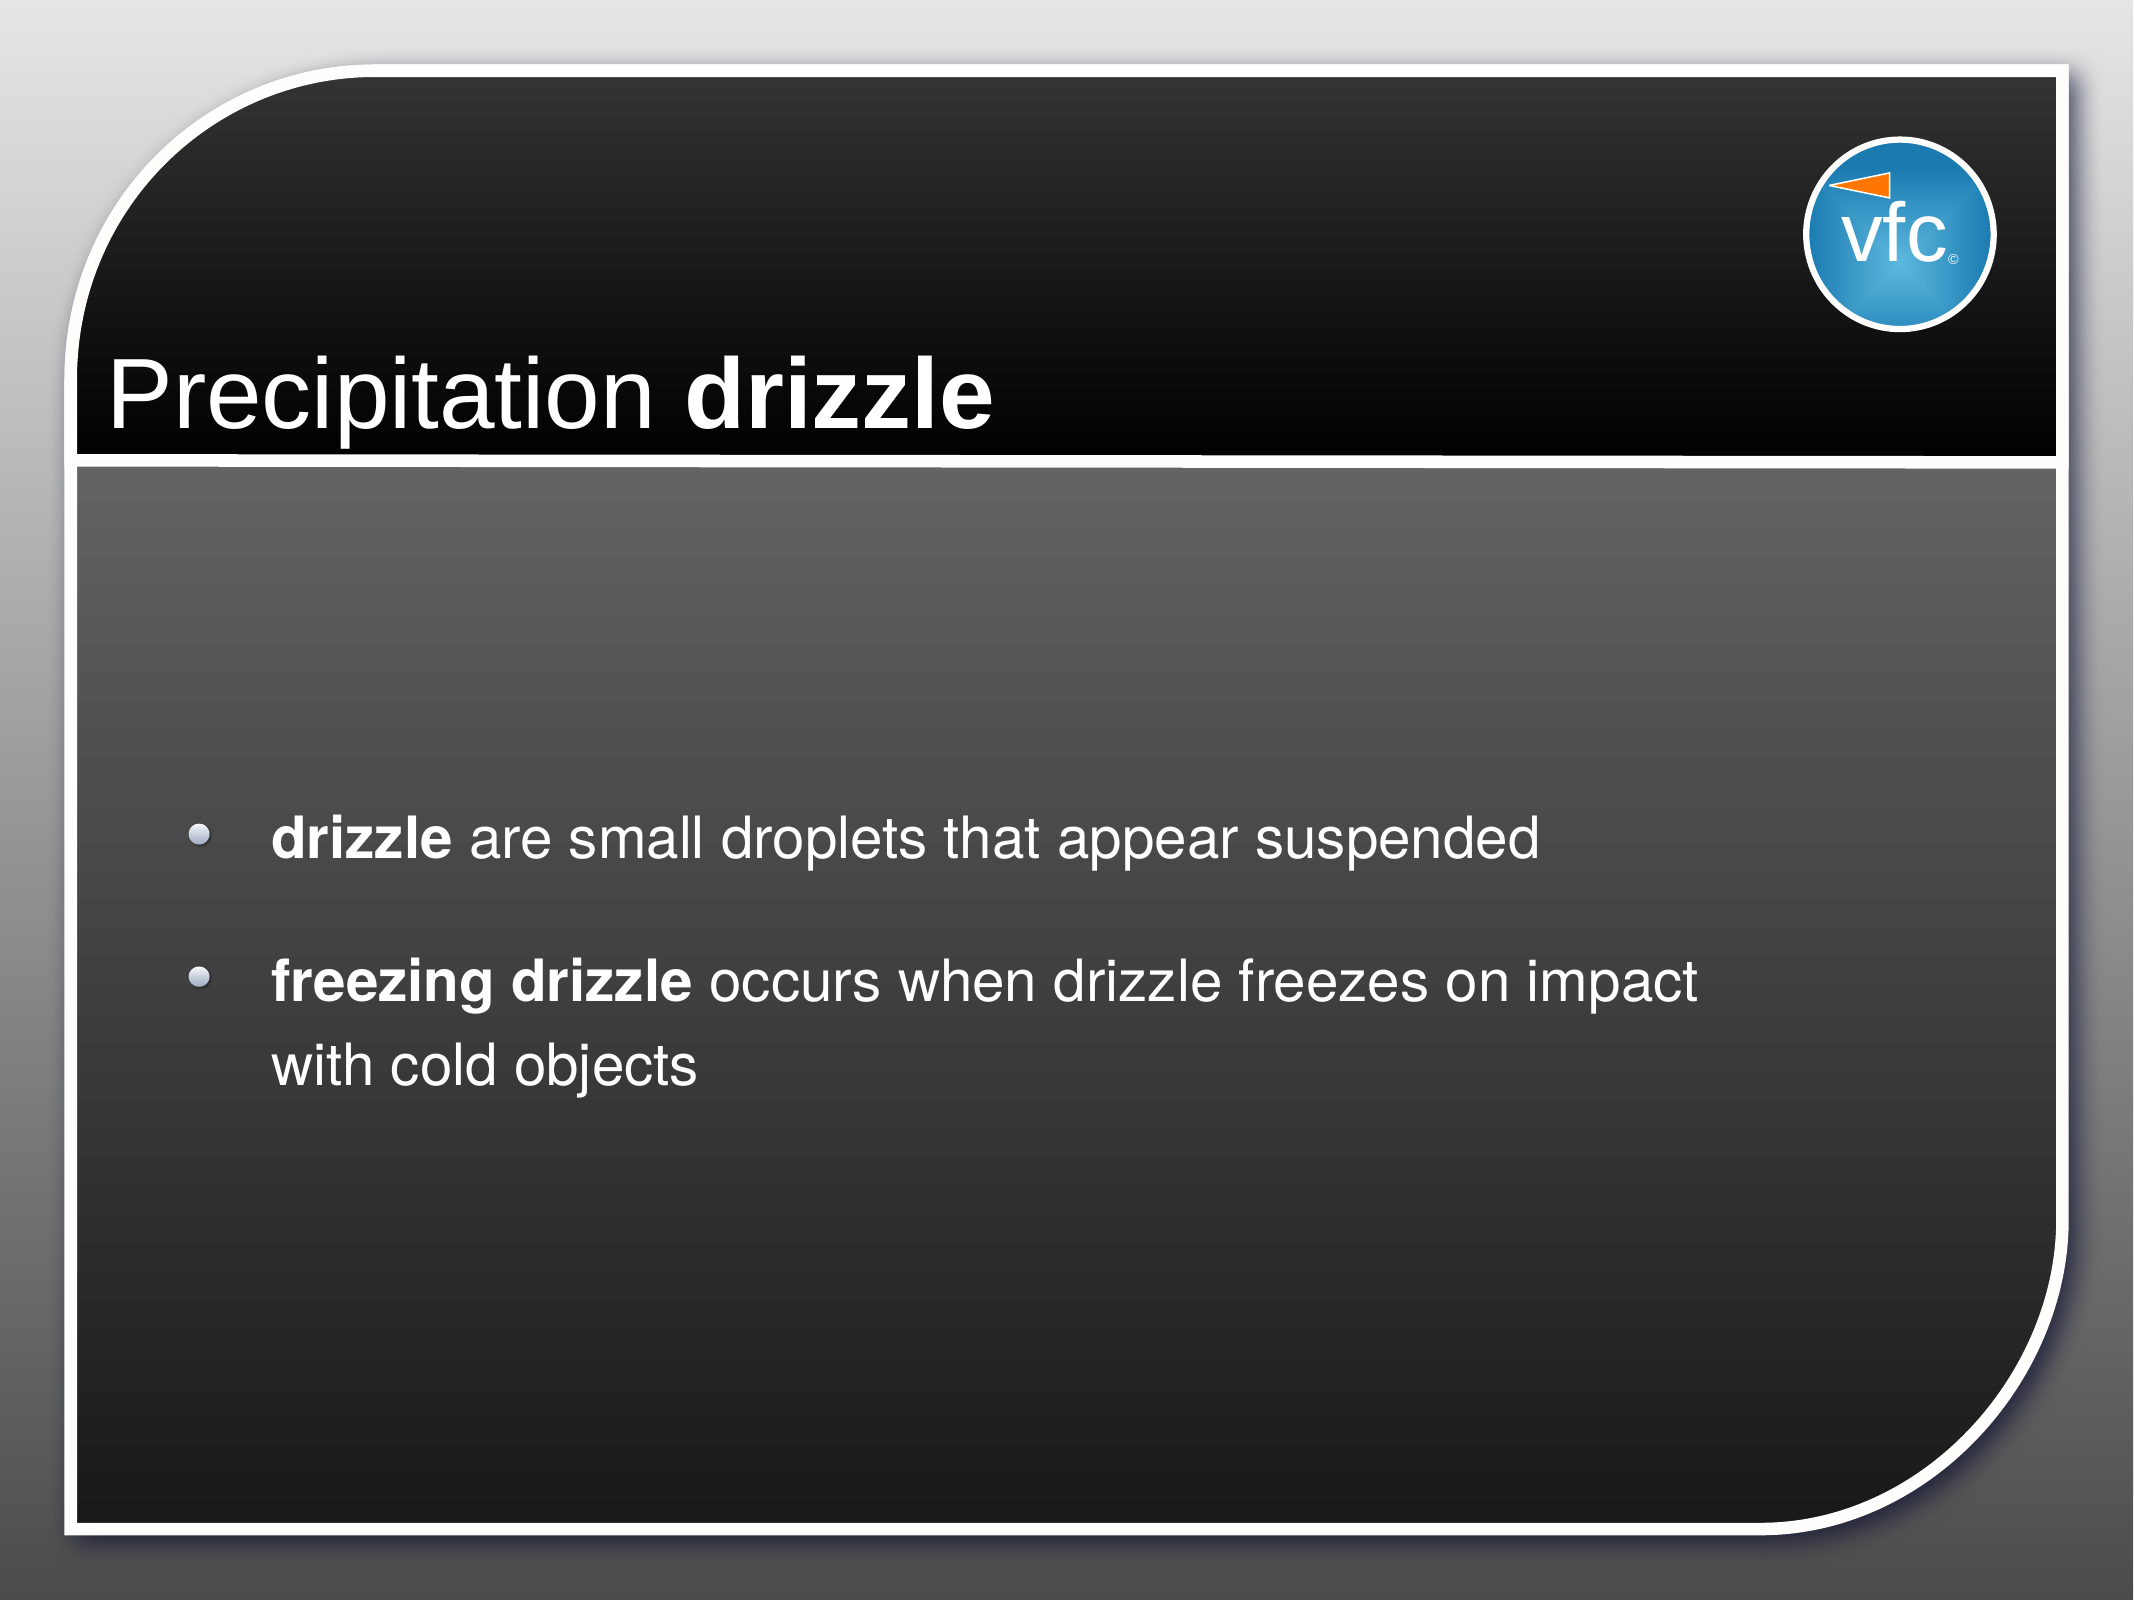

vfc©

# Precipitation drizzle
drizzle are small droplets that appear suspended
freezing drizzle occurs when drizzle freezes on impact with cold objects